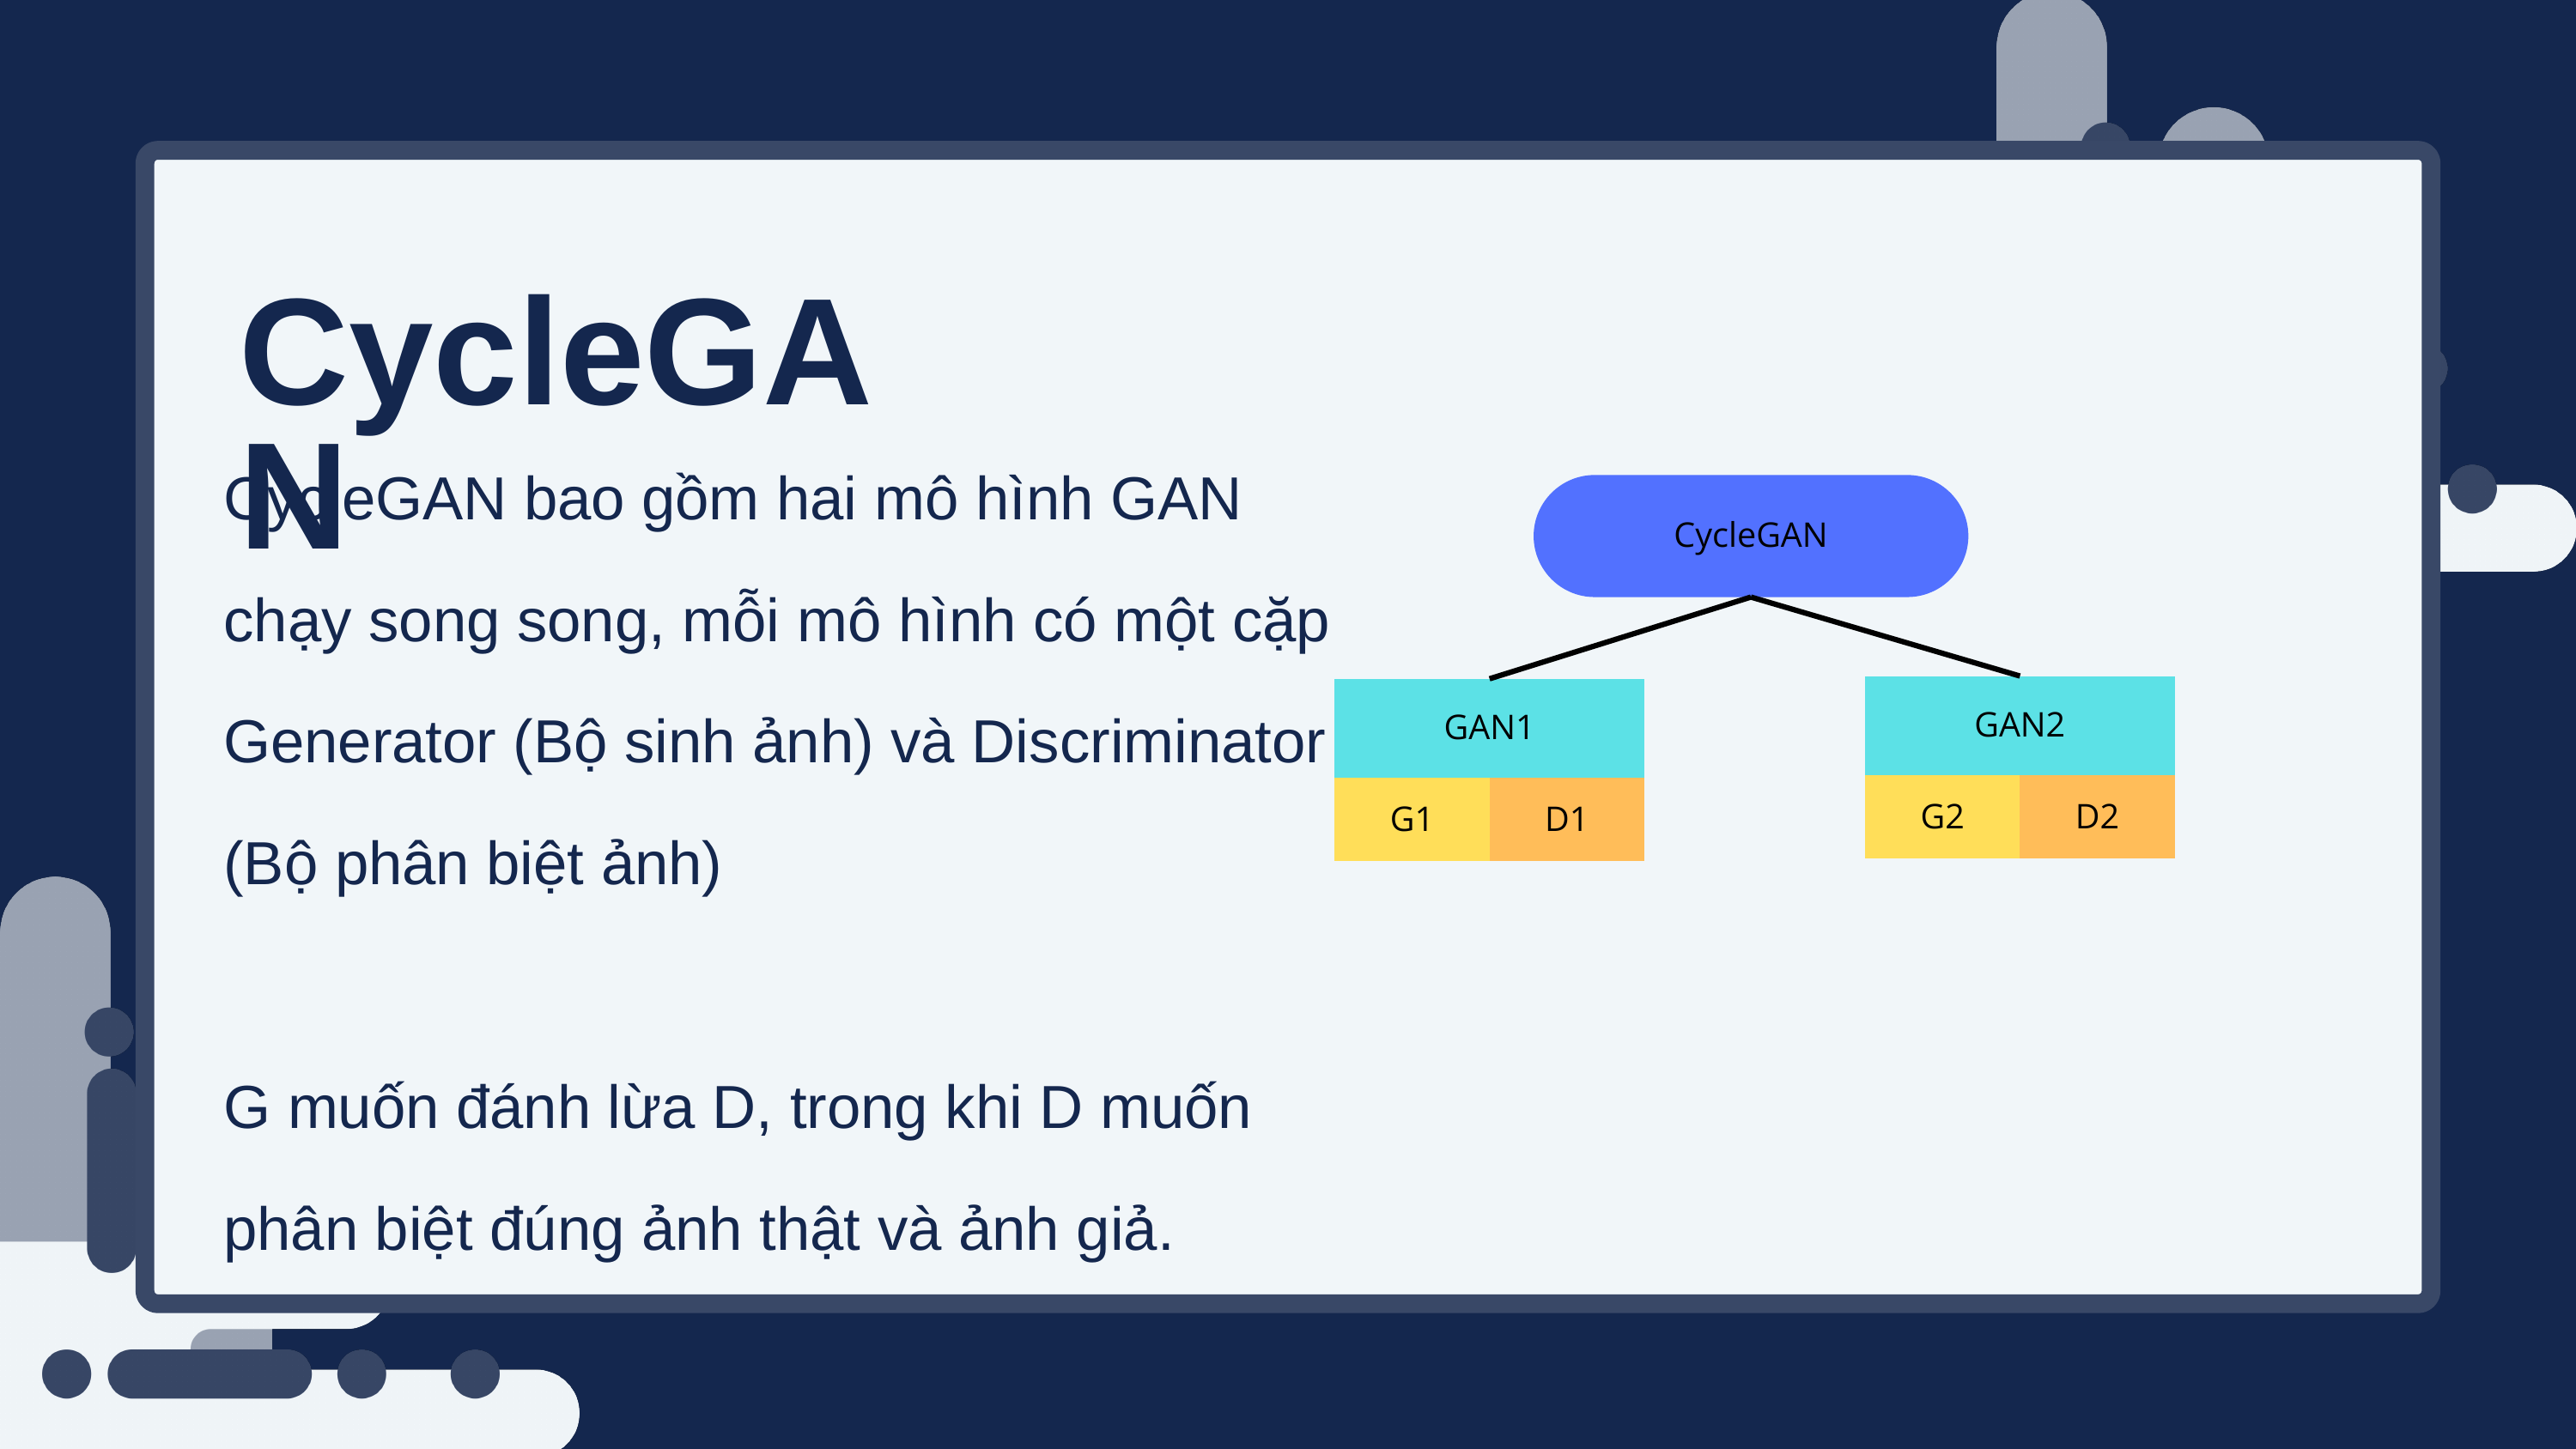

CycleGAN
CycleGAN bao gồm hai mô hình GAN chạy song song, mỗi mô hình có một cặp Generator (Bộ sinh ảnh) và Discriminator (Bộ phân biệt ảnh)

G muốn đánh lừa D, trong khi D muốn phân biệt đúng ảnh thật và ảnh giả.

CycleGAN

GAN2

GAN1

G2

D2

G1

D1